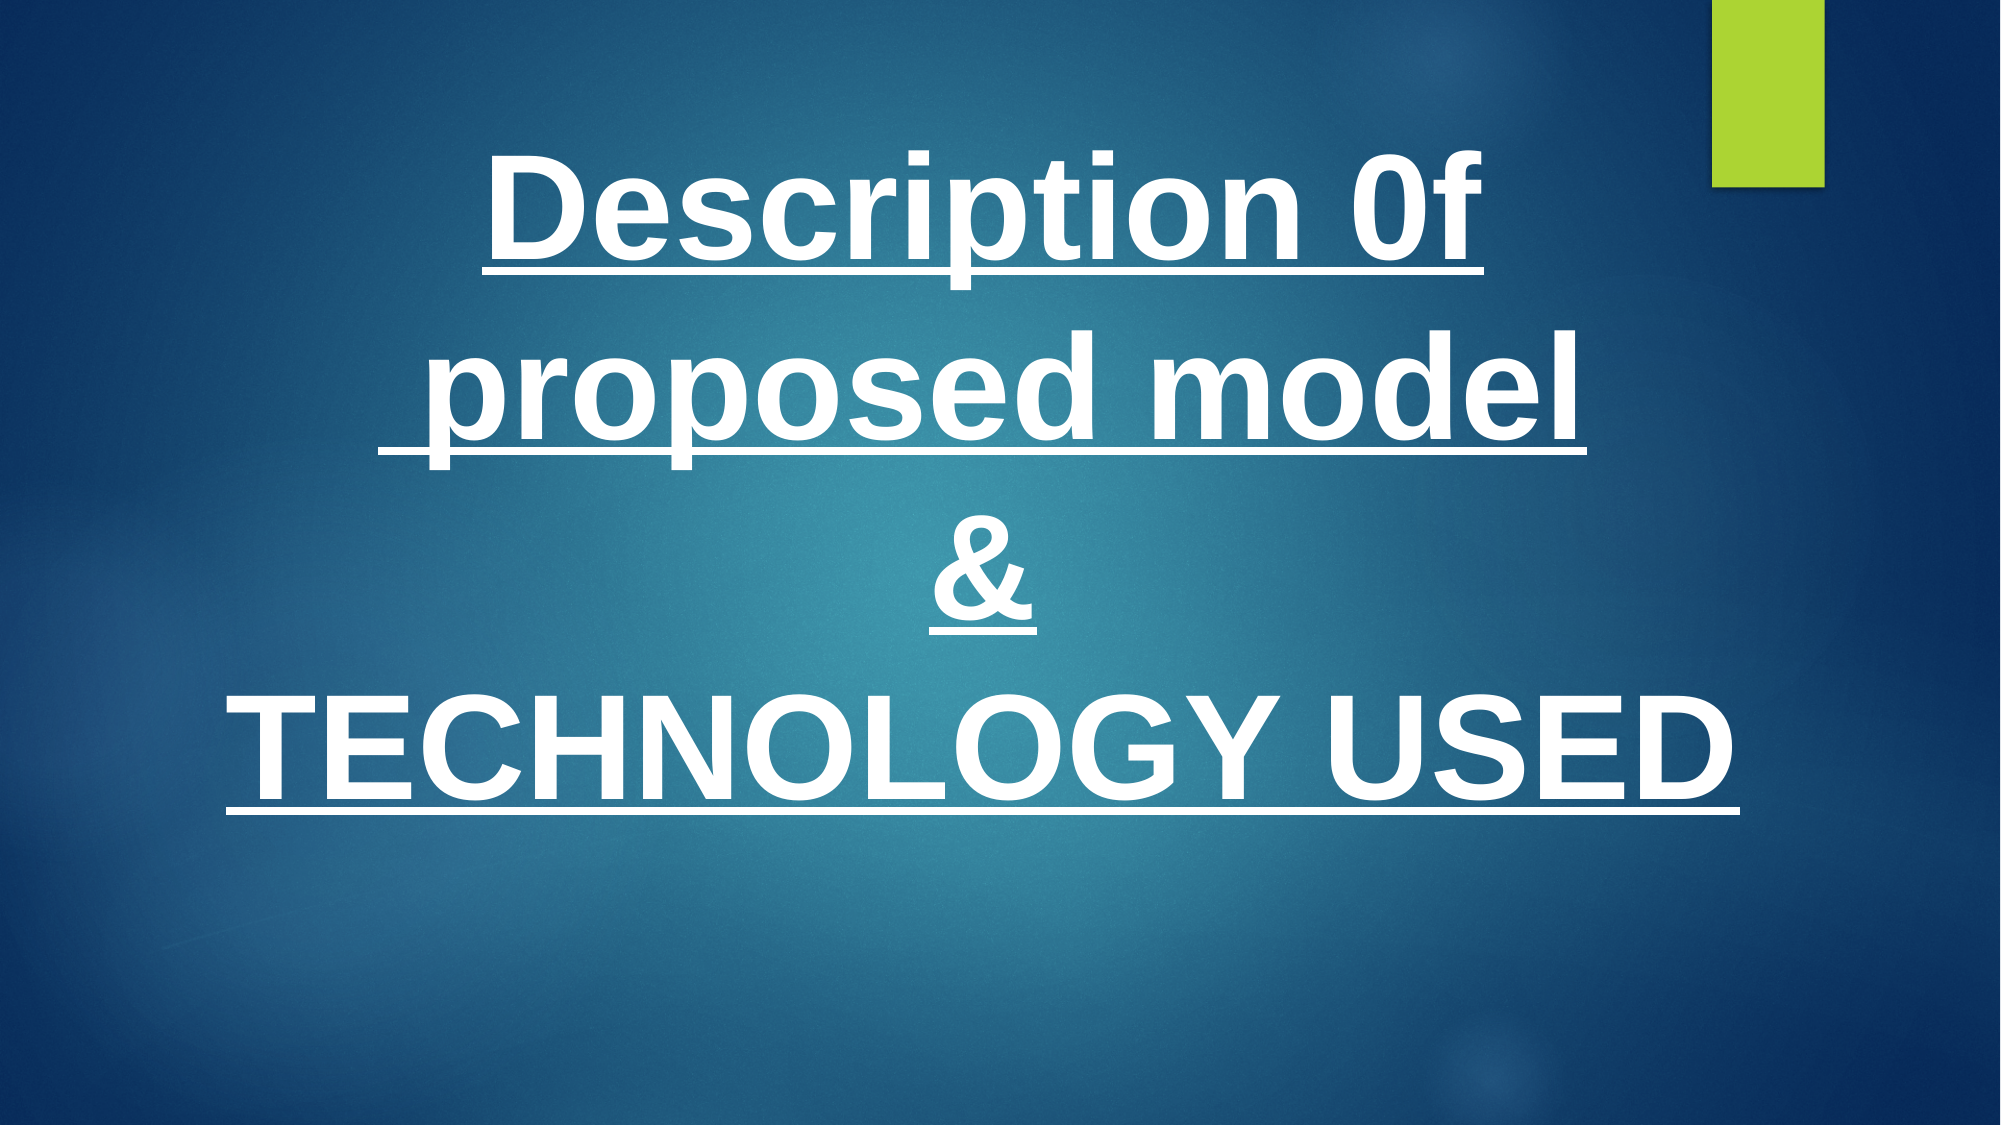

Description 0f
 proposed model
&
TECHNOLOGY USED